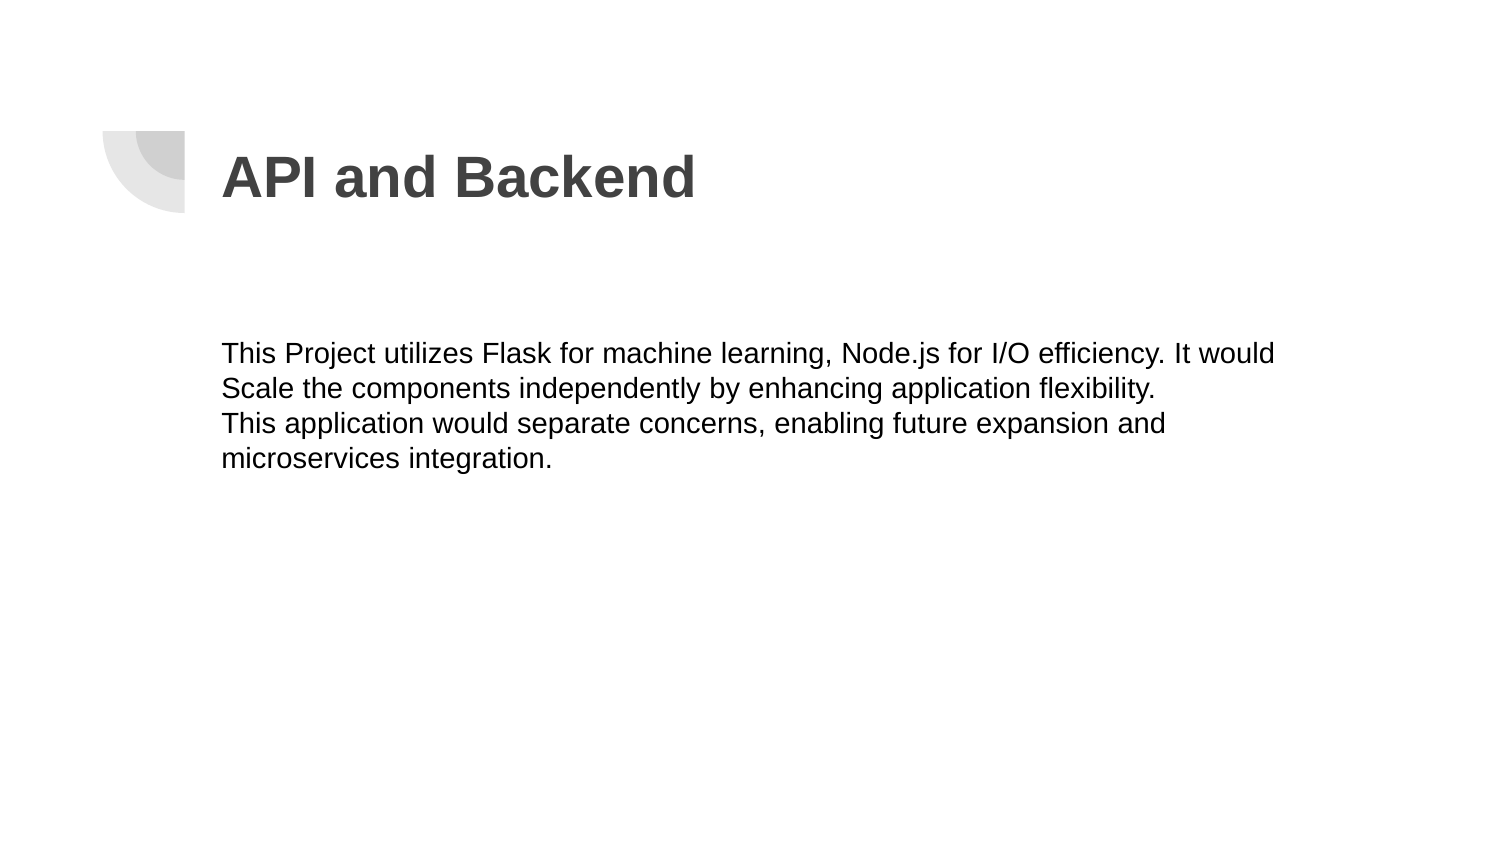

# API and Backend
This Project utilizes Flask for machine learning, Node.js for I/O efficiency. It would Scale the components independently by enhancing application flexibility.
This application would separate concerns, enabling future expansion and microservices integration.